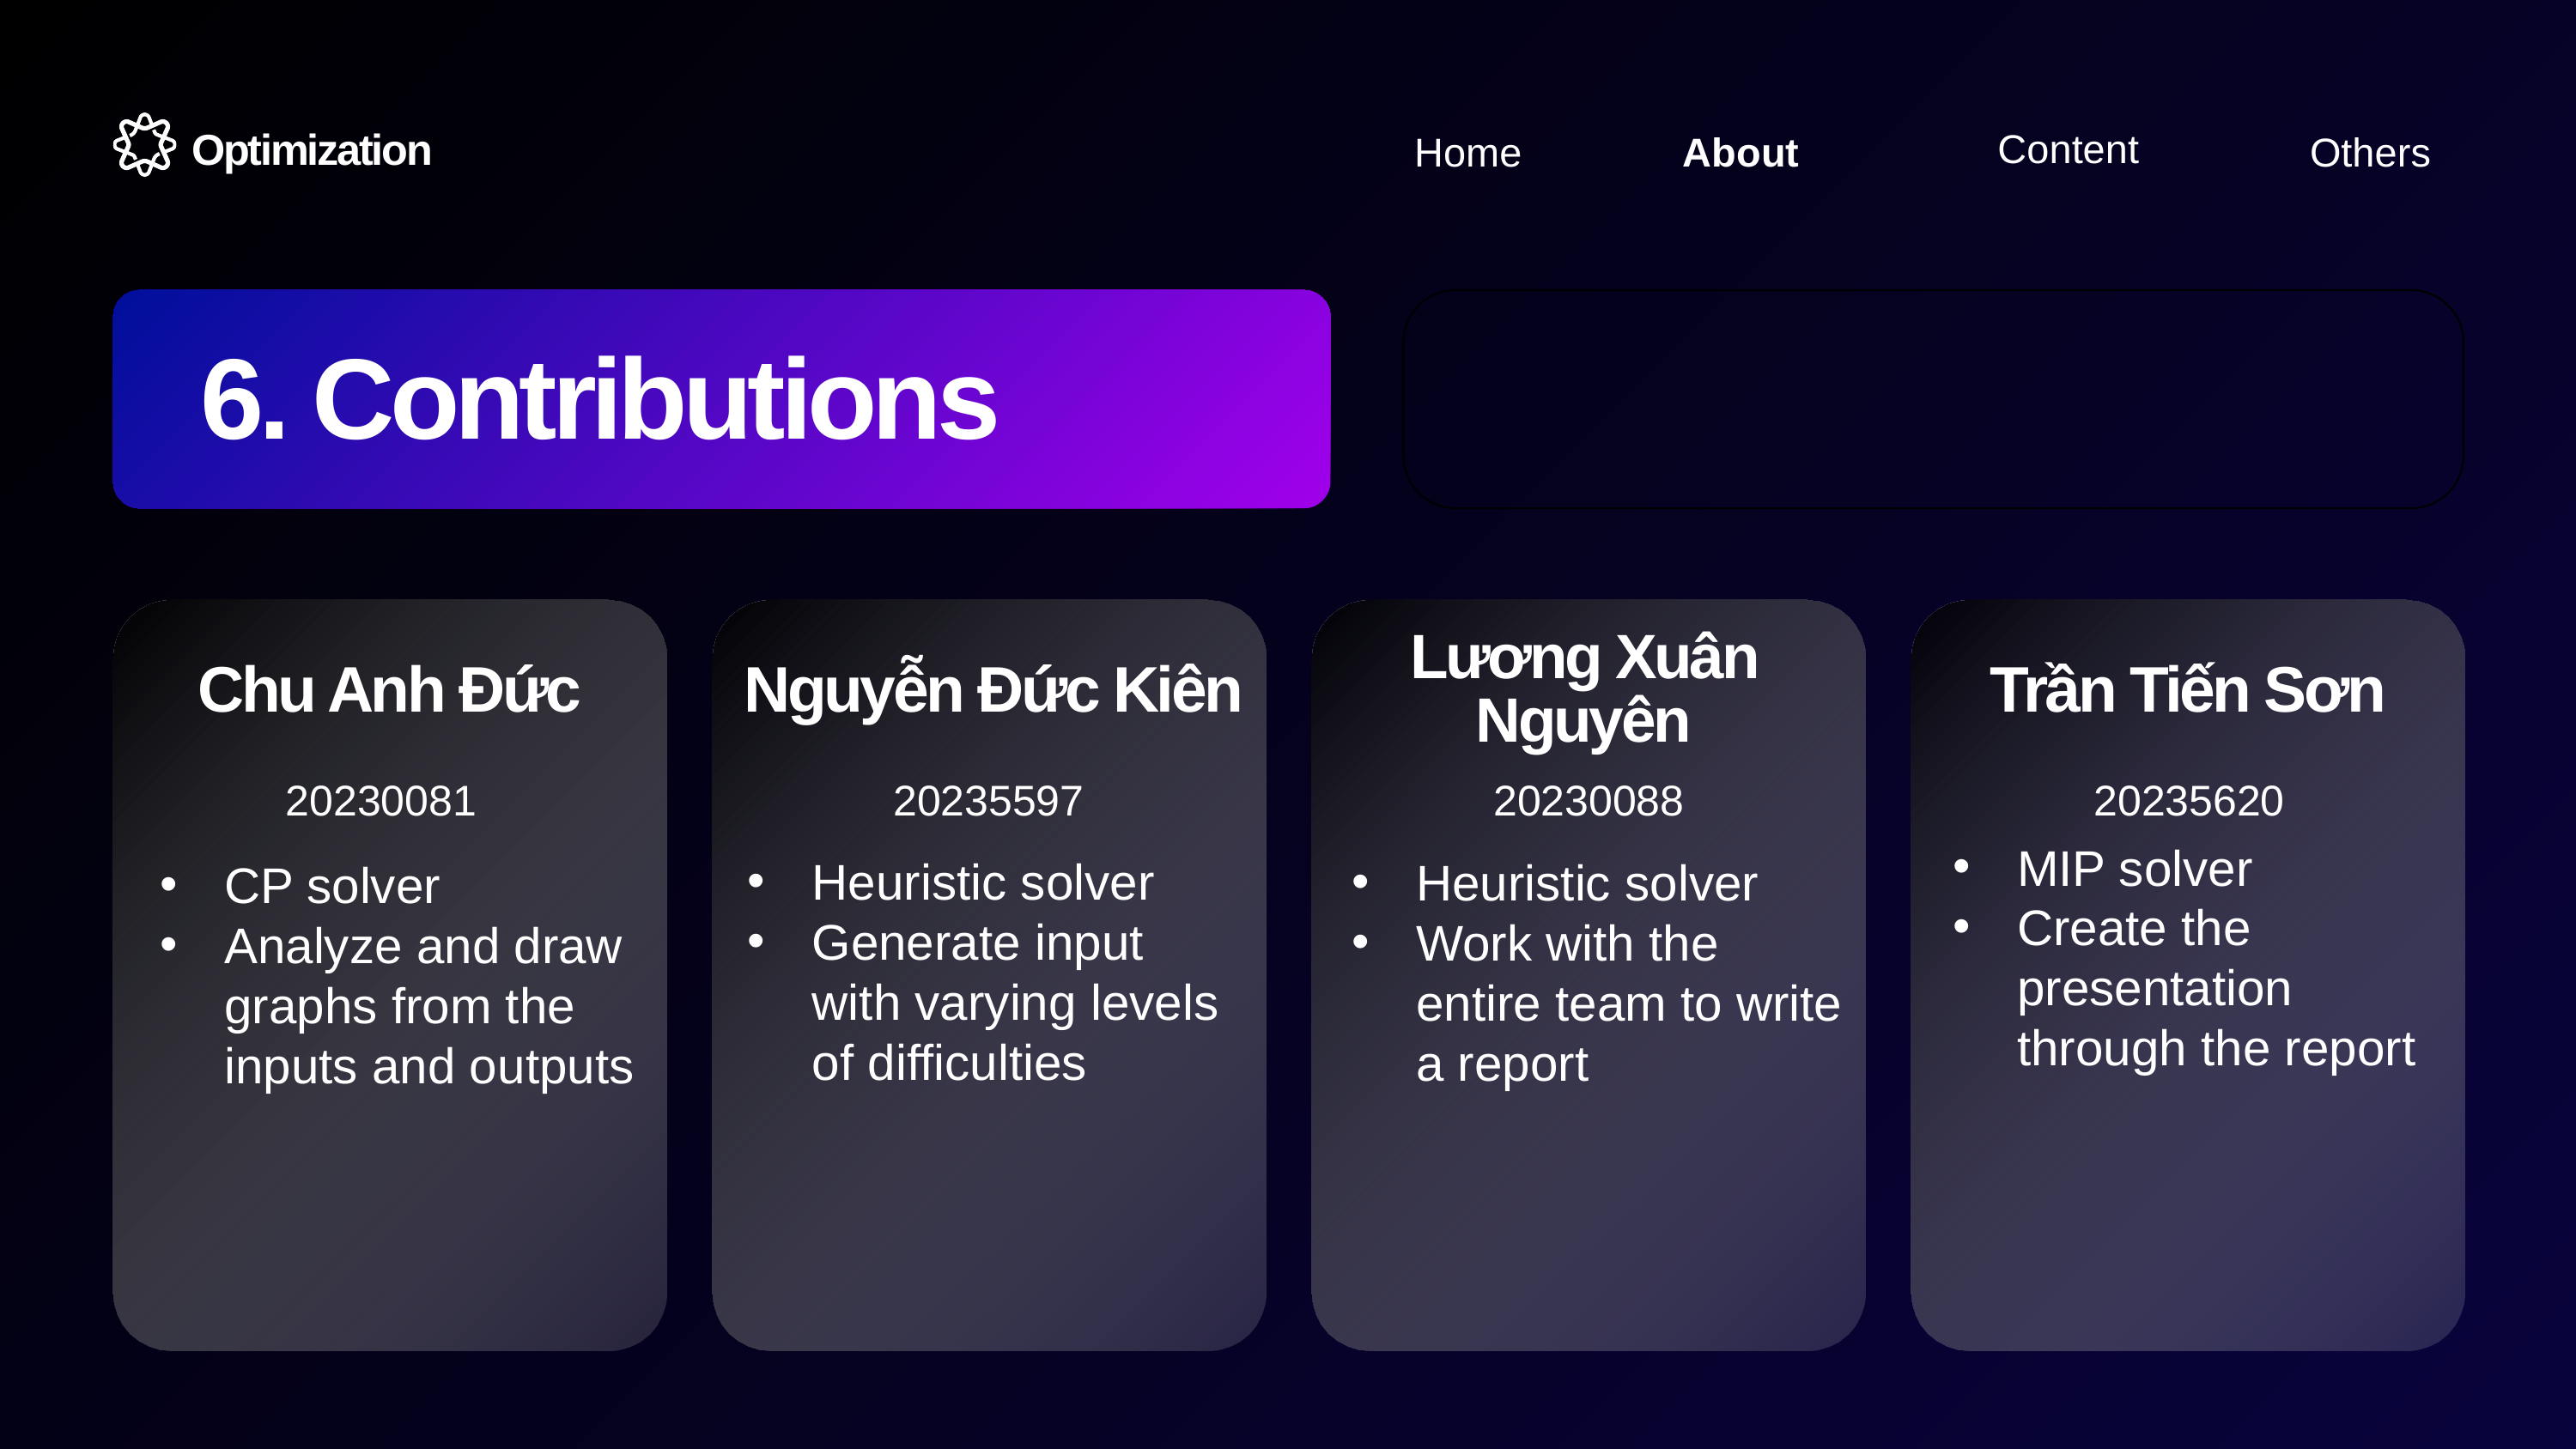

Optimization
Content
Home
Others
About

6. Contributions

Lương Xuân Nguyên
Chu Anh Đức
Nguyễn Đức Kiên
Trần Tiến Sơn
20230081
20235597
20230088
20235620
MIP solver
Create the presentation through the report

Heuristic solver
Generate input with varying levels of difficulties
Heuristic solver
Work with the entire team to write a report
CP solver
Analyze and draw graphs from the inputs and outputs